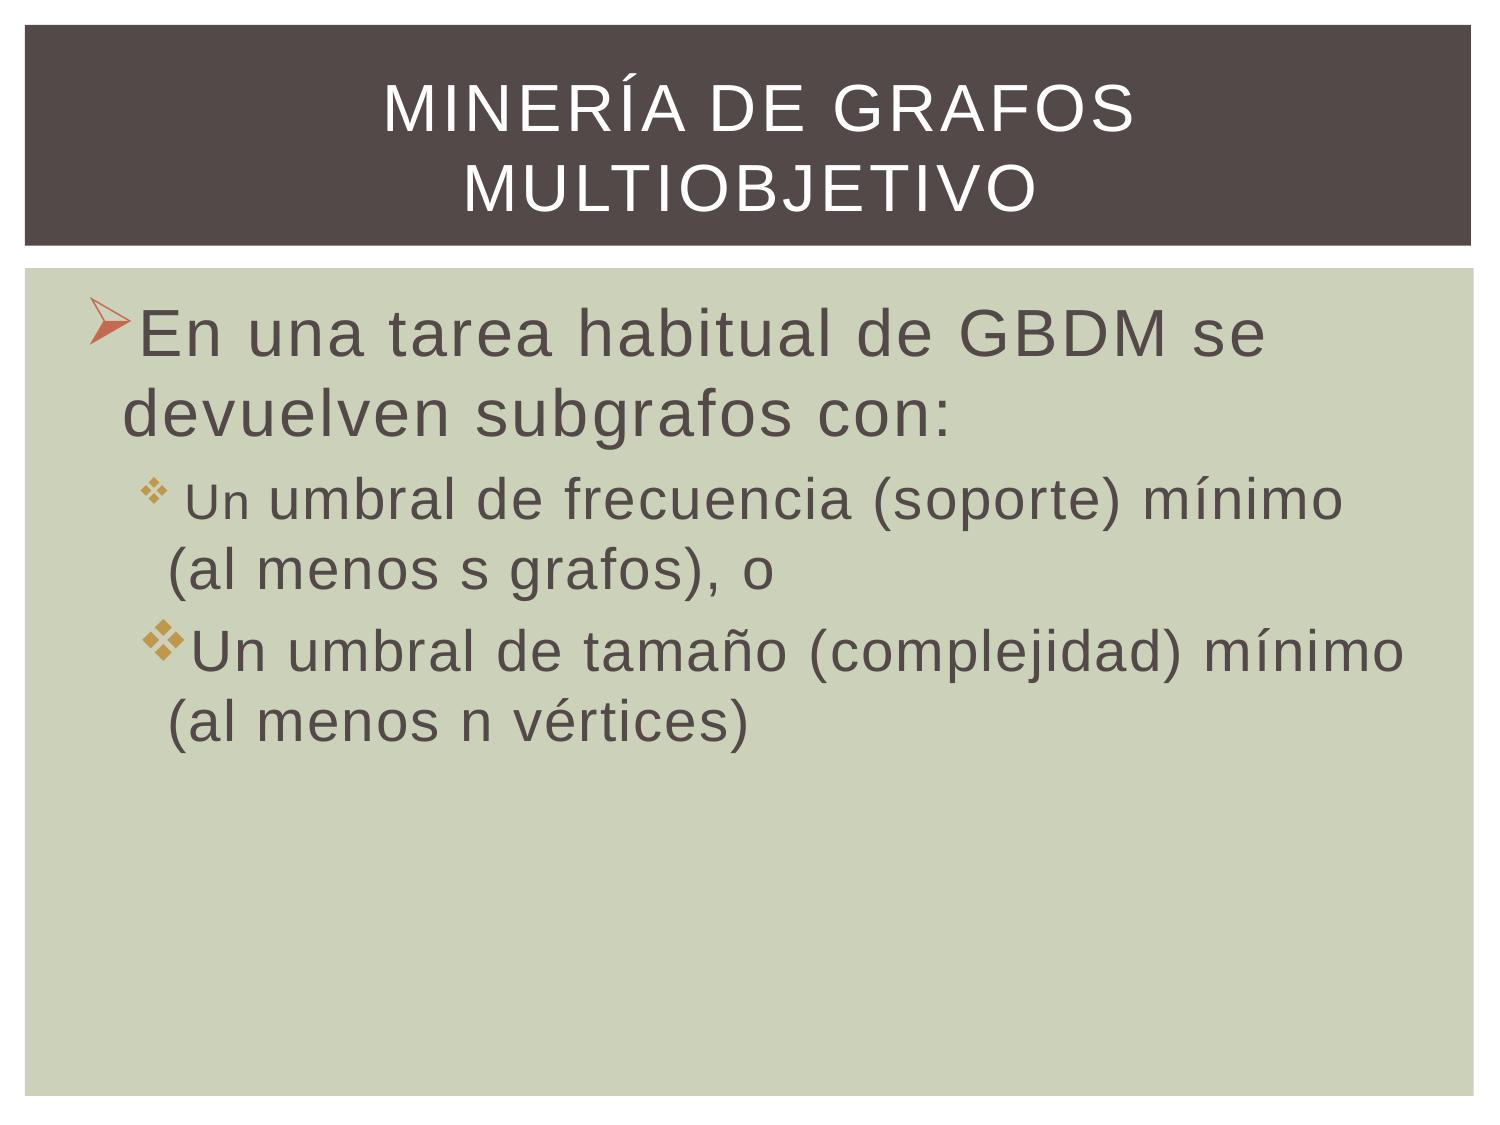

# Minería de Grafos Multiobjetivo
En una tarea habitual de GBDM se devuelven subgrafos con:
 Un umbral de frecuencia (soporte) mínimo (al menos s grafos), o
Un umbral de tamaño (complejidad) mínimo (al menos n vértices)